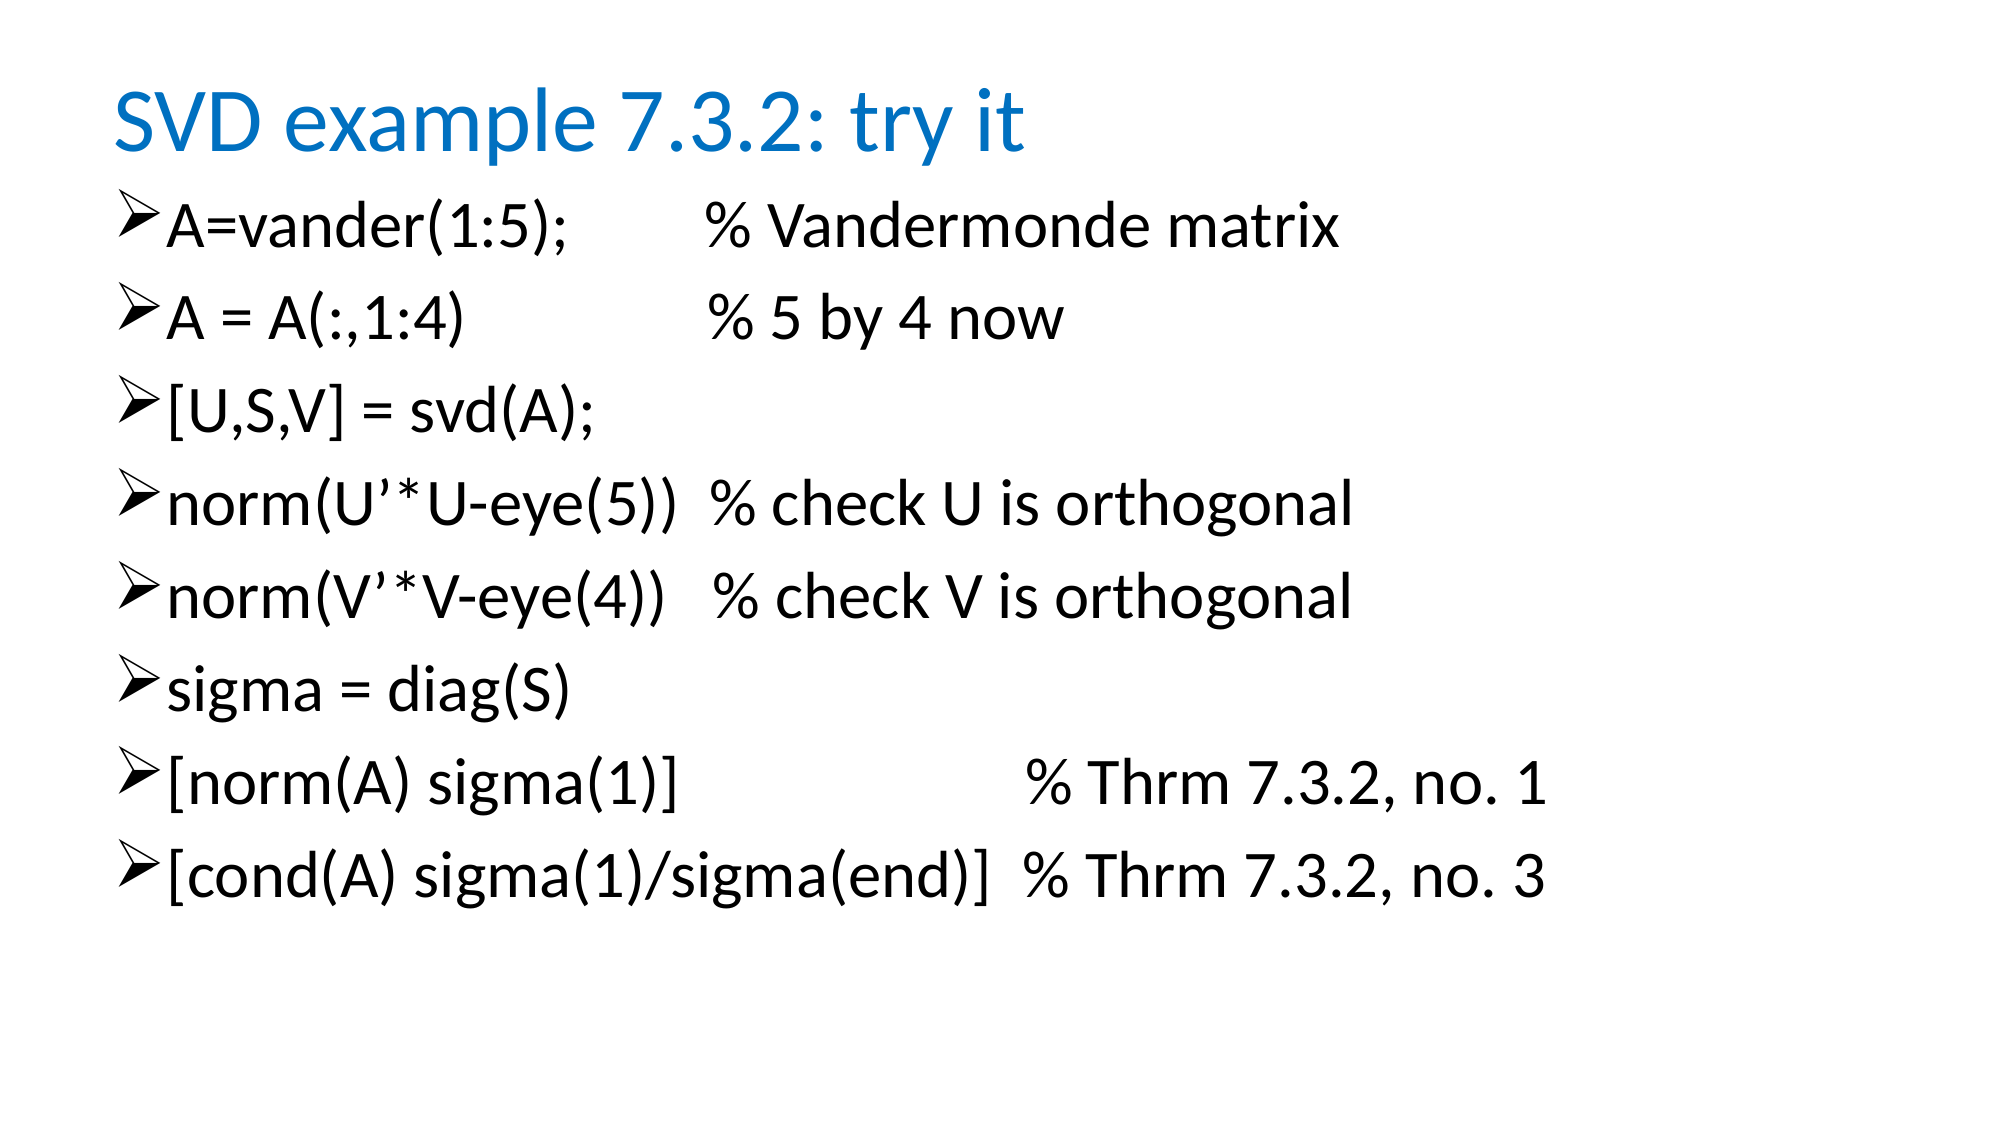

# SVD example 7.3.2: try it
A=vander(1:5);         % Vandermonde matrix
A = A(:,1:4)                % 5 by 4 now
[U,S,V] = svd(A);
norm(U’*U-eye(5))  % check U is orthogonal
norm(V’*V-eye(4))   % check V is orthogonal
sigma = diag(S)
[norm(A) sigma(1)]                       % Thrm 7.3.2, no. 1
[cond(A) sigma(1)/sigma(end)]  % Thrm 7.3.2, no. 3